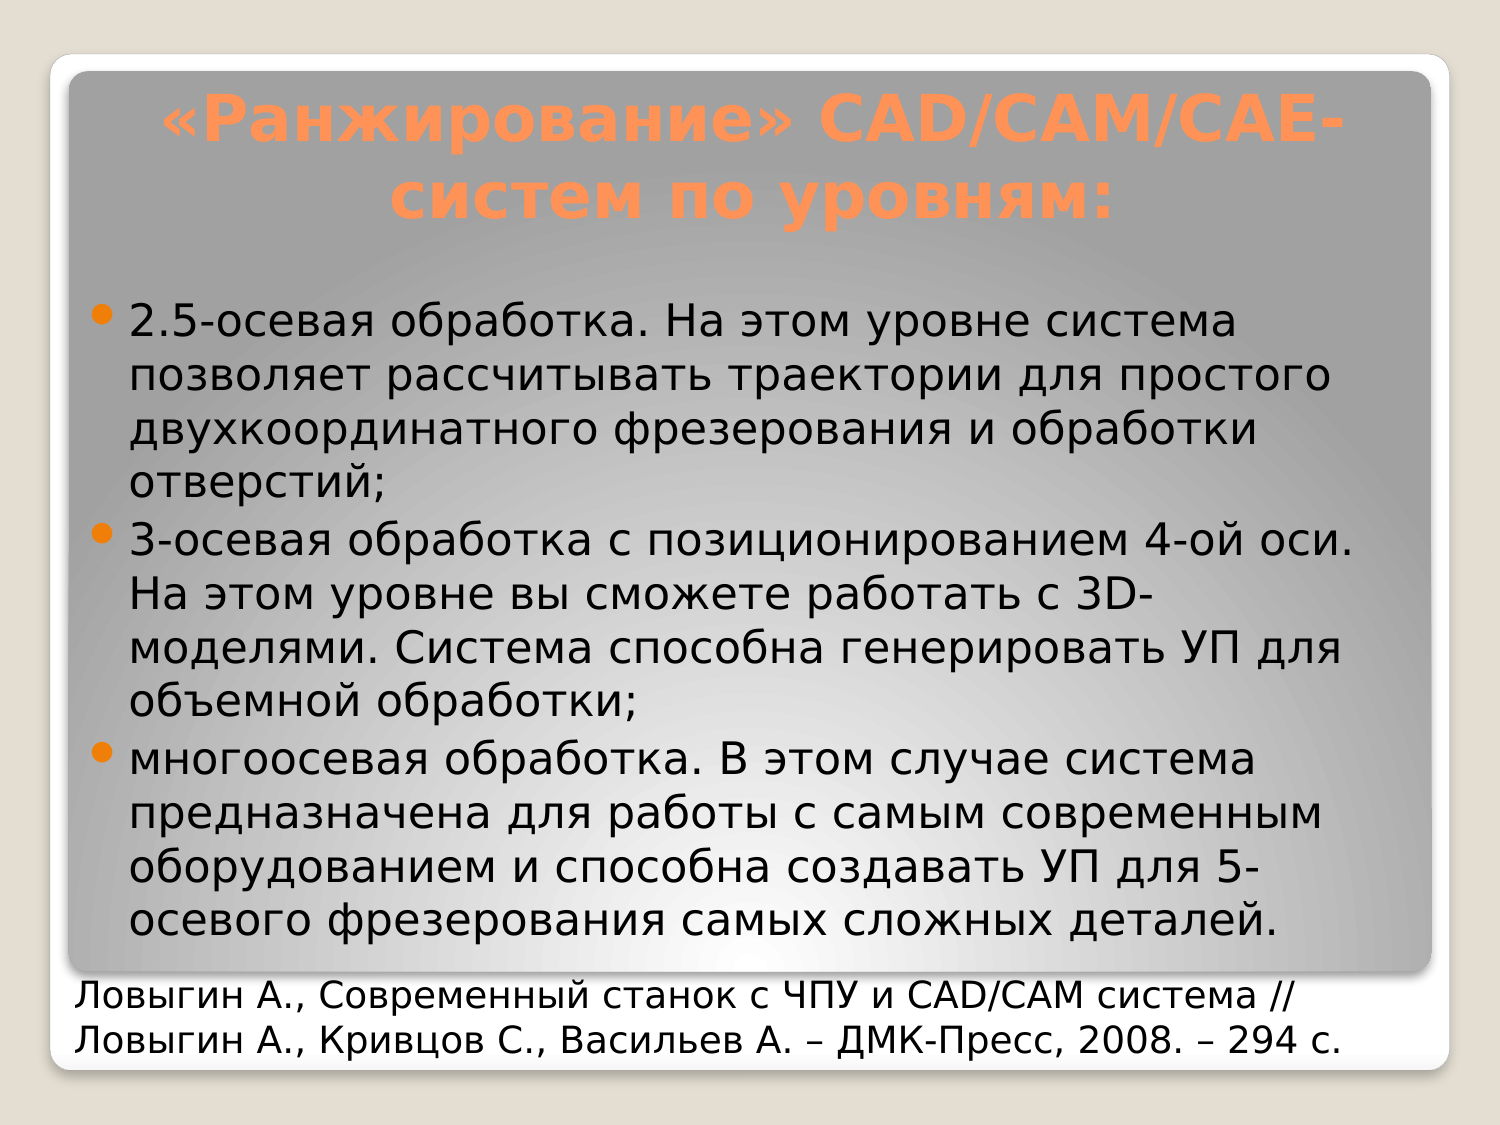

# «Ранжирование» CAD/CAM/CAE-систем по уровням:
2.5-осевая обработка. На этом уровне система позволяет рассчитывать траектории для простого двухкоординатного фрезерования и обработки отверстий;
3-осевая обработка с позиционированием 4-ой оси. На этом уровне вы сможете работать с 3D-моделями. Система способна генерировать УП для объемной обработки;
многоосевая обработка. В этом случае система предназначена для работы с самым современным оборудованием и способна создавать УП для 5-осевого фрезерования самых сложных деталей.

Ловыгин А., Современный станок с ЧПУ и CAD/CAM система // Ловыгин А., Кривцов С., Васильев А. – ДМК-Пресс, 2008. – 294 с.